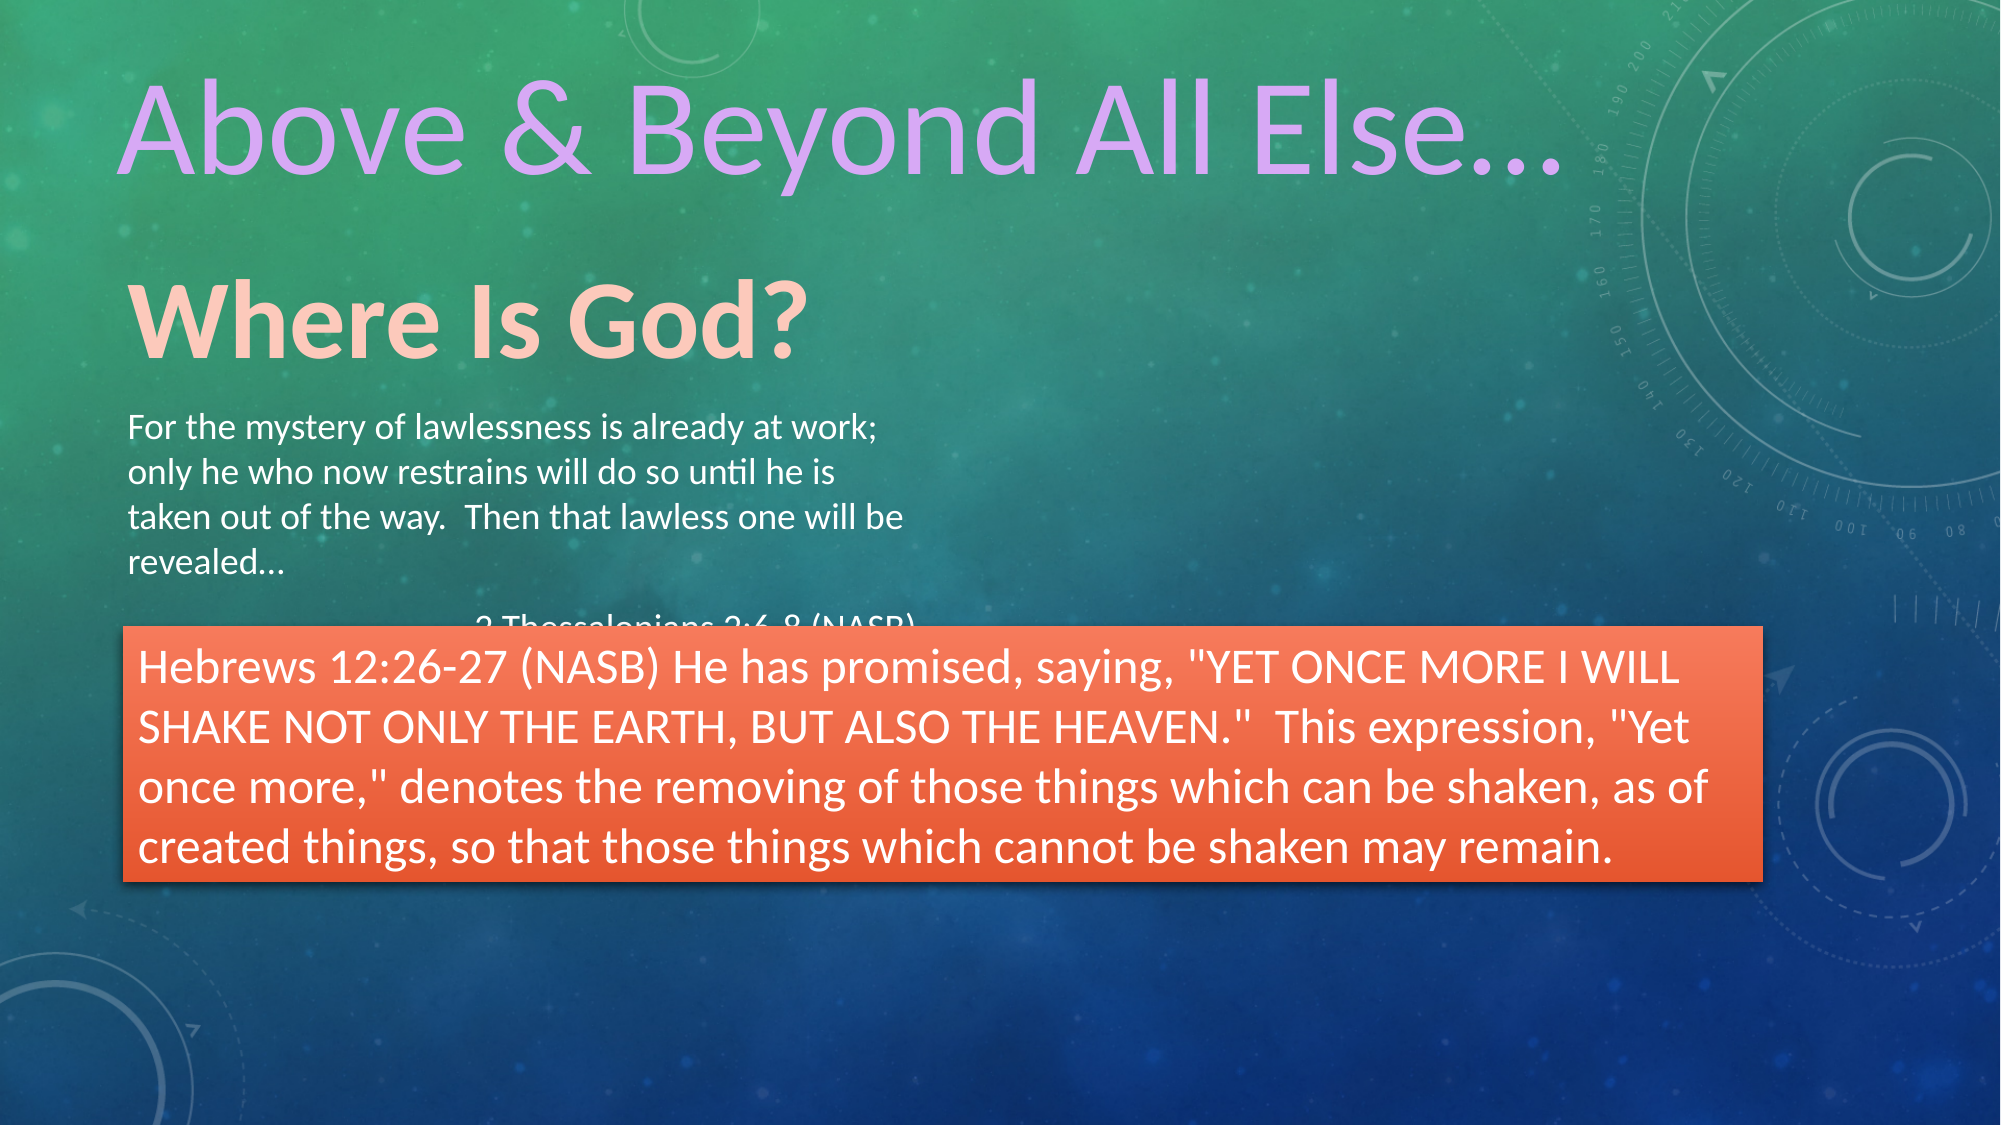

# Above & Beyond All Else…
Where Is God?
For the mystery of lawlessness is already at work; only he who now restrains will do so until he is taken out of the way.  Then that lawless one will be revealed…
2 Thessalonians 2:6-8 (NASB)

Hebrews 12:26-27 (NASB) He has promised, saying, "YET ONCE MORE I WILL SHAKE NOT ONLY THE EARTH, BUT ALSO THE HEAVEN."  This expression, "Yet once more," denotes the removing of those things which can be shaken, as of created things, so that those things which cannot be shaken may remain.